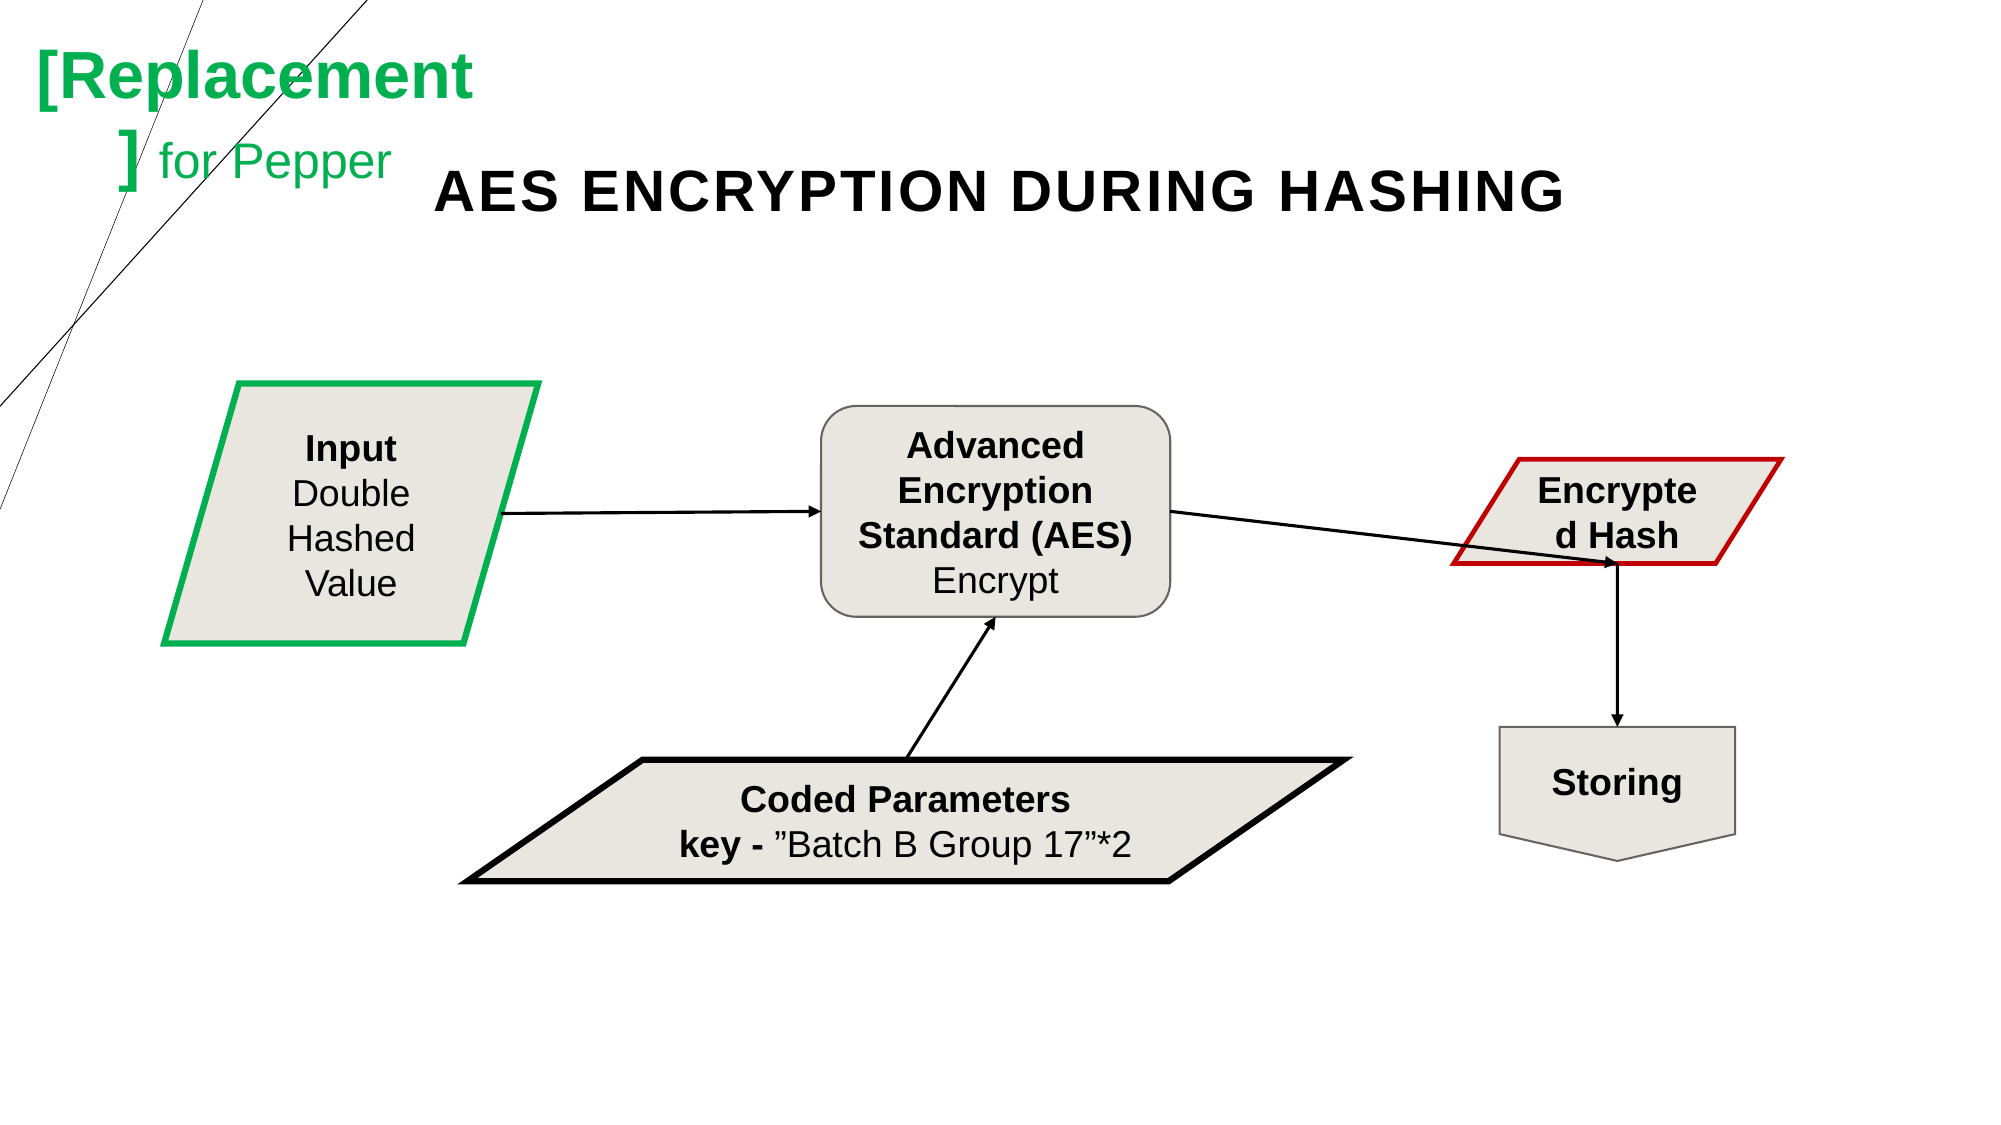

[Replacement] for Pepper
# AES Encryption during hashing
Input
Double Hashed Value
Advanced Encryption Standard (AES)
Encrypt
Encrypted Hash
Storing
Coded Parameters
key - ”Batch B Group 17”*2